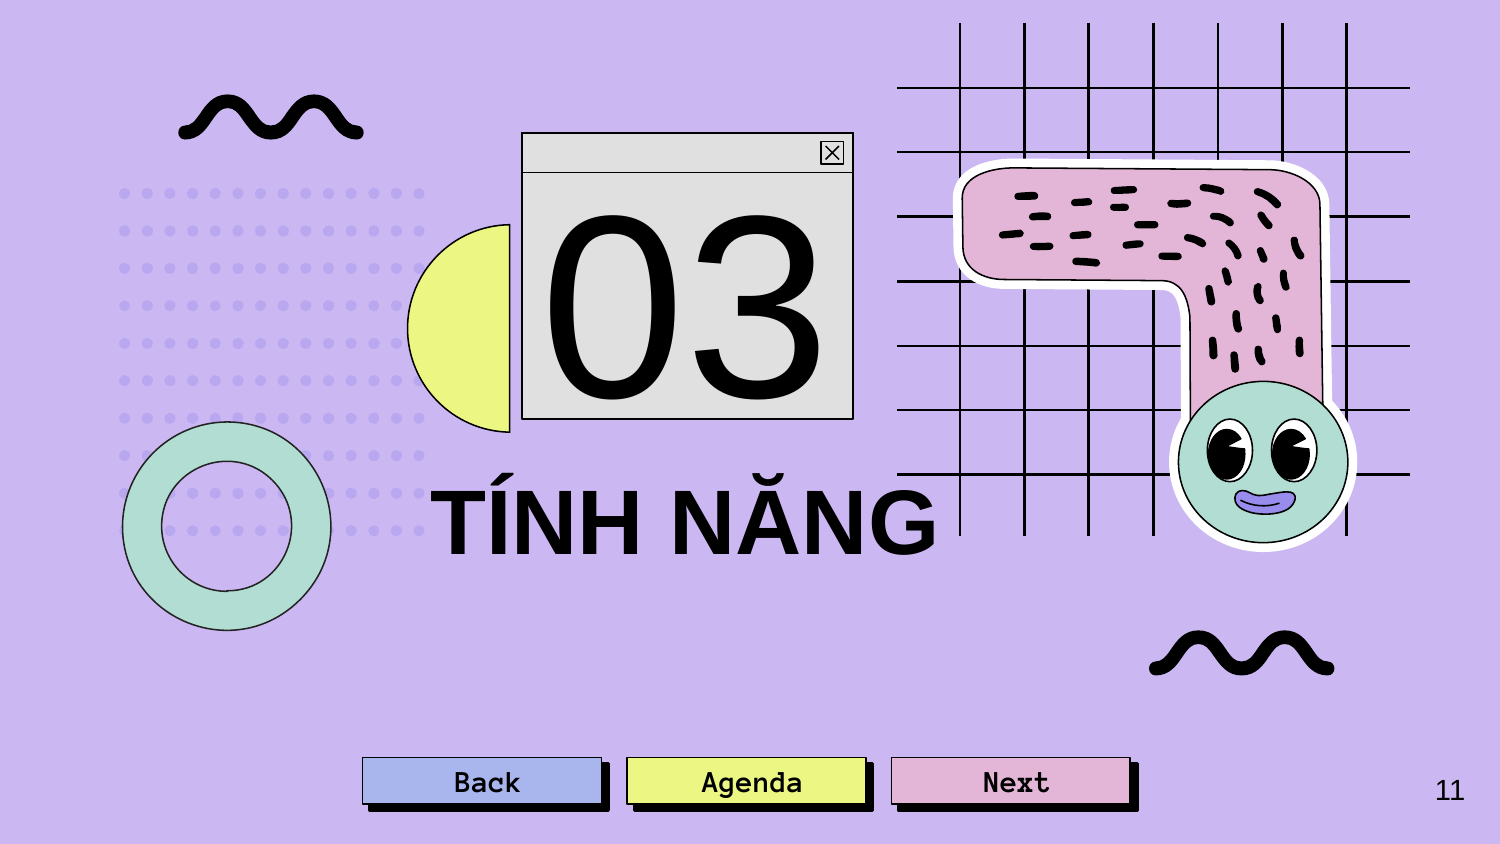

03
# TÍNH NĂNG

Back

Next

Agenda
11